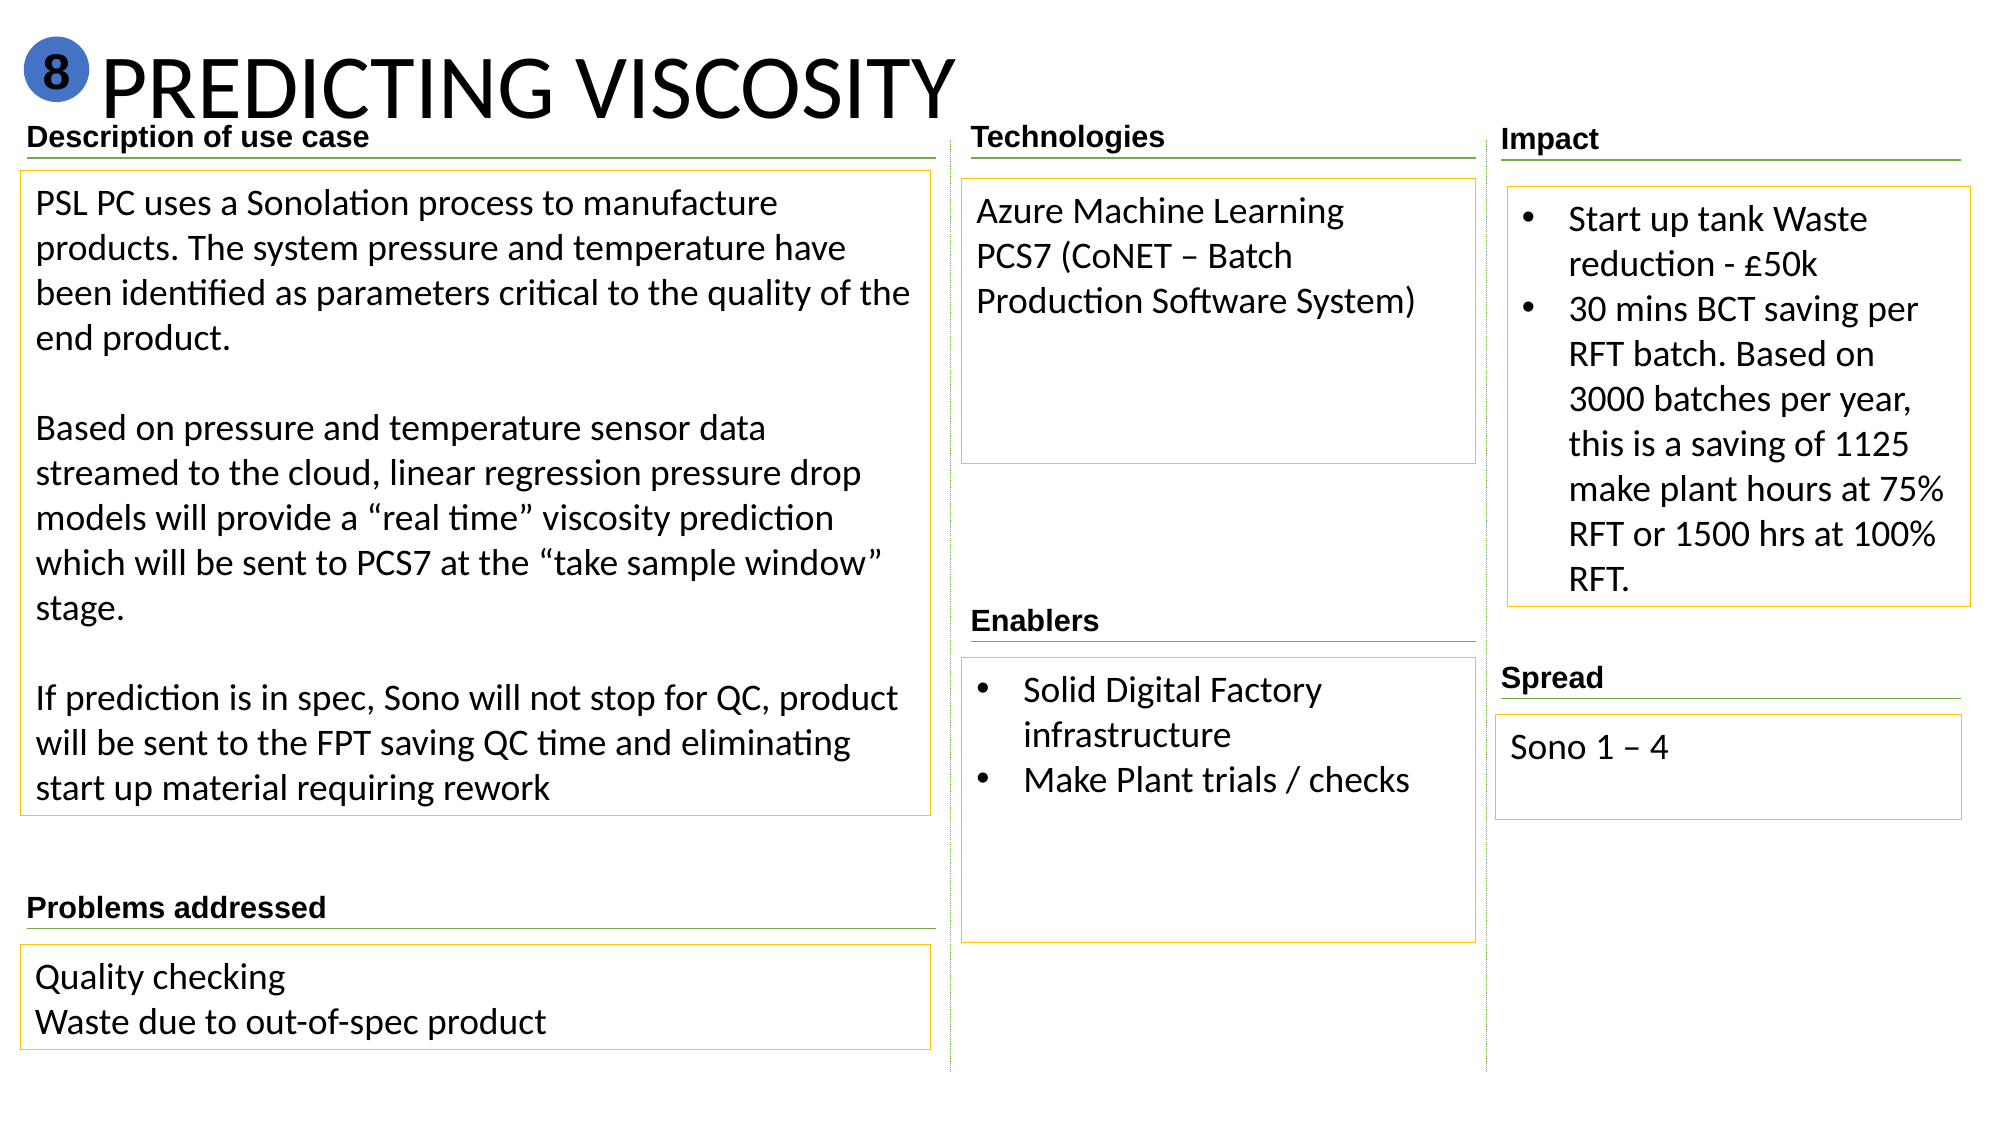

8
# PREDICTING VISCOSITY
Technologies
Description of use case
Impact
PSL PC uses a Sonolation process to manufacture products. The system pressure and temperature have been identified as parameters critical to the quality of the end product.

Based on pressure and temperature sensor data streamed to the cloud, linear regression pressure drop models will provide a “real time” viscosity prediction which will be sent to PCS7 at the “take sample window” stage​.

If prediction is in spec, Sono will not stop for QC, product will be sent to the FPT saving QC time and eliminating start up material requiring rework
Azure Machine Learning
PCS7 (CoNET – Batch Production Software System)

Start up tank Waste reduction - £50k
30 mins BCT saving per RFT batch. Based on 3000 batches per year, this is a saving of 1125 make plant hours at 75% RFT or 1500 hrs at 100% RFT.
Enablers
Solid Digital Factory infrastructure
Make Plant trials / checks

Spread
Sono 1 – 4

Problems addressed
Quality checking
Waste due to out-of-spec product